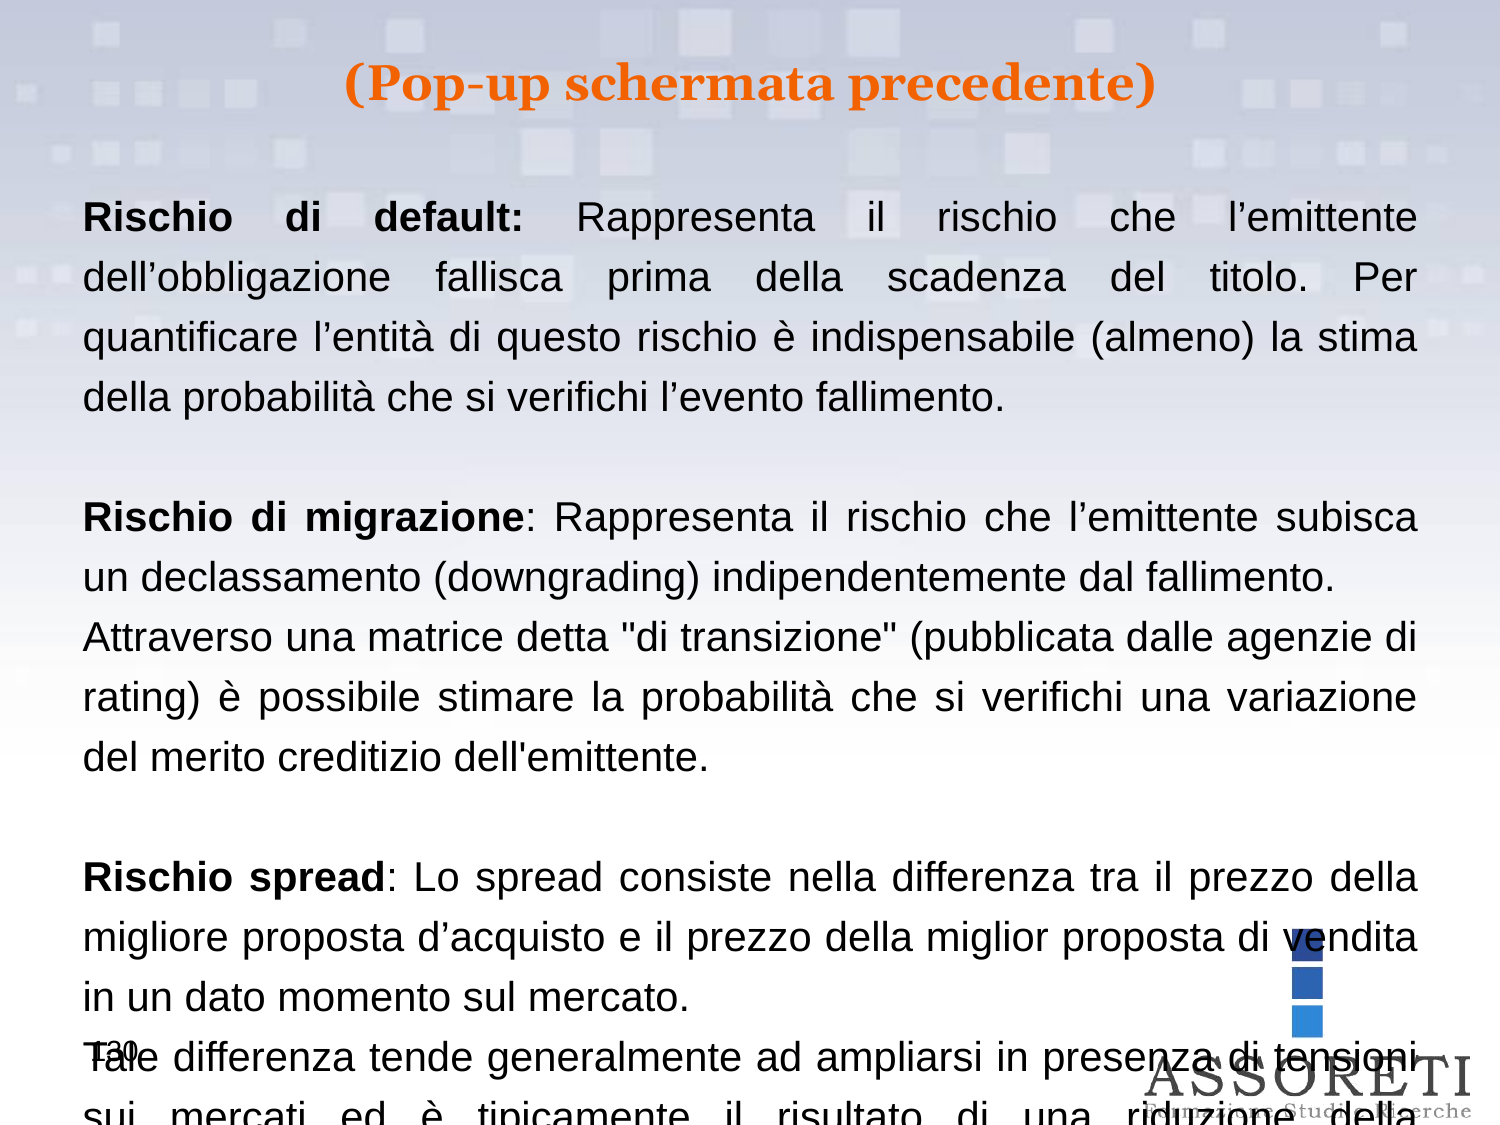

(Pop-up schermata precedente)
Rischio di default: Rappresenta il rischio che l’emittente dell’obbligazione fallisca prima della scadenza del titolo. Per quantificare l’entità di questo rischio è indispensabile (almeno) la stima della probabilità che si verifichi l’evento fallimento.

Rischio di migrazione: Rappresenta il rischio che l’emittente subisca un declassamento (downgrading) indipendentemente dal fallimento.
Attraverso una matrice detta "di transizione" (pubblicata dalle agenzie di rating) è possibile stimare la probabilità che si verifichi una variazione del merito creditizio dell'emittente.

Rischio spread: Lo spread consiste nella differenza tra il prezzo della migliore proposta d’acquisto e il prezzo della miglior proposta di vendita in un dato momento sul mercato.
Tale differenza tende generalmente ad ampliarsi in presenza di tensioni sui mercati ed è tipicamente il risultato di una riduzione della propensione al rischio degli investitori o di un peggioramento del merito creditizio dell'emittente
130